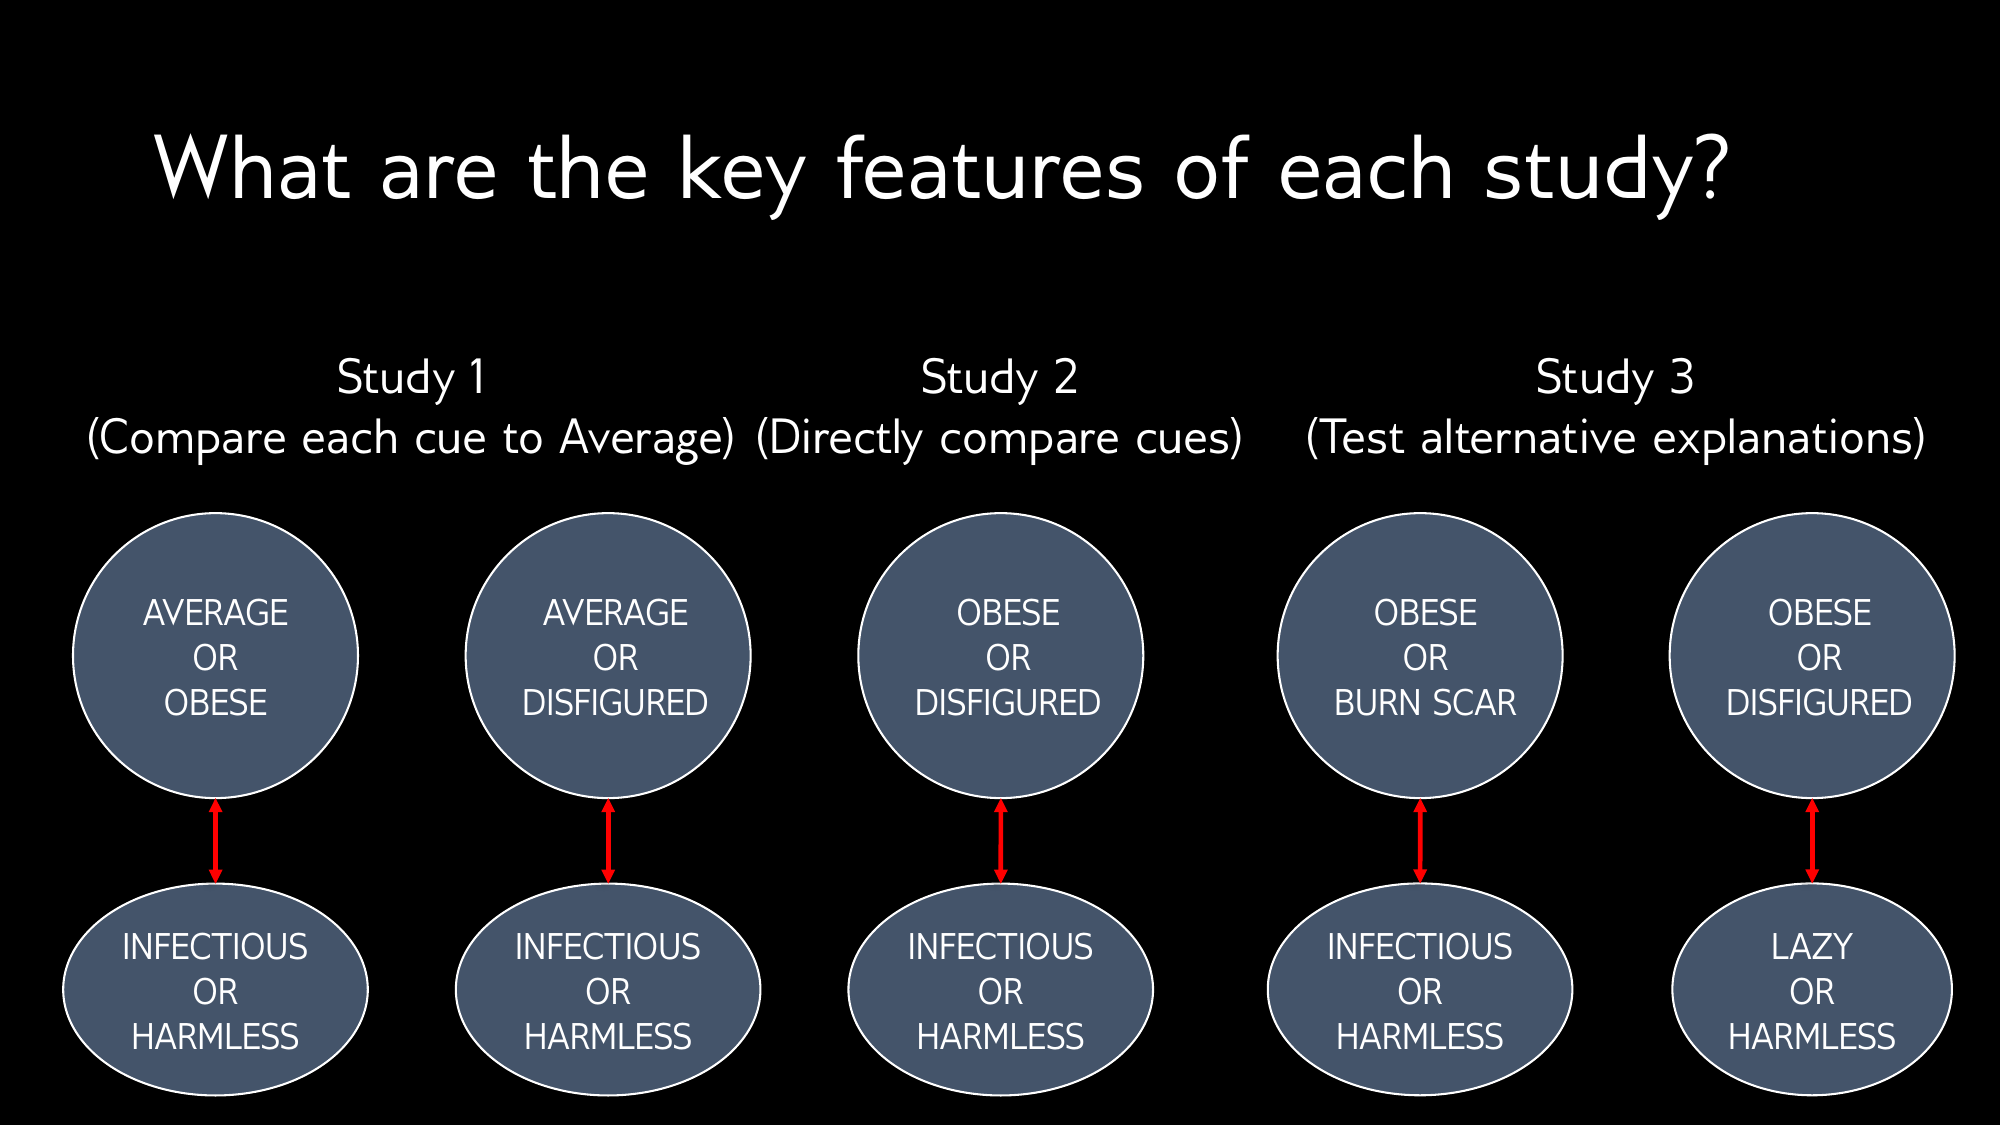

# What are the key features of each study?
Study 1
(Compare each cue to Average)
Study 2
(Directly compare cues)
Study 3
(Test alternative explanations)
AVERAGE
OR
OBESE
AVERAGE
OR
DISFIGURED
OBESE
OR
DISFIGURED
OBESE
OR
BURN SCAR
OBESE
OR
DISFIGURED
INFECTIOUS
OR
HARMLESS
LAZY
OR
HARMLESS
INFECTIOUS
OR
HARMLESS
INFECTIOUS
OR
HARMLESS
INFECTIOUS
OR
HARMLESS